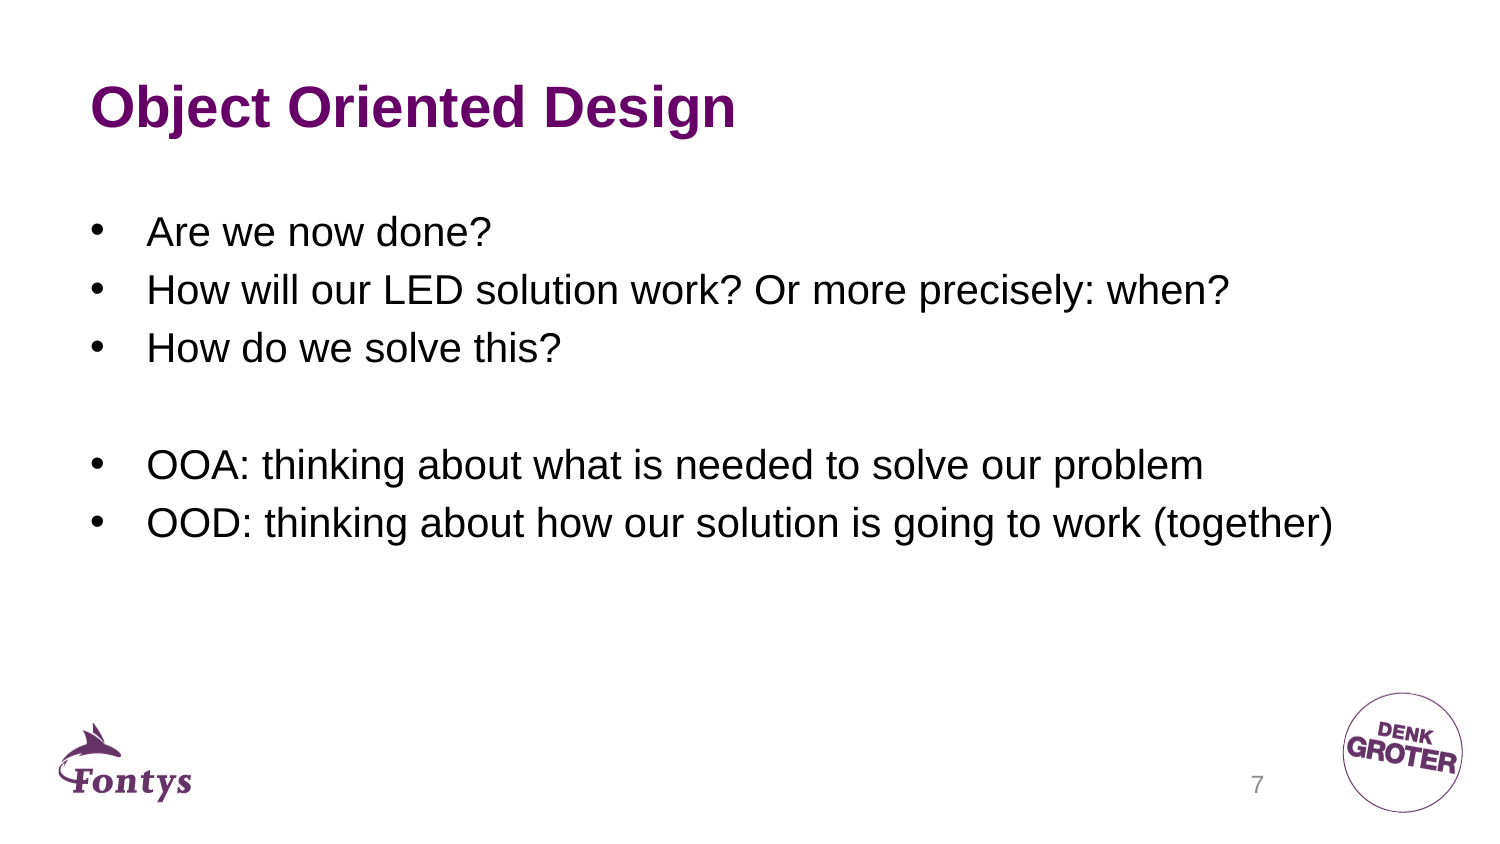

# Object Oriented Design
Are we now done?
How will our LED solution work? Or more precisely: when?
How do we solve this?

OOA: thinking about what is needed to solve our problem
OOD: thinking about how our solution is going to work (together)
7